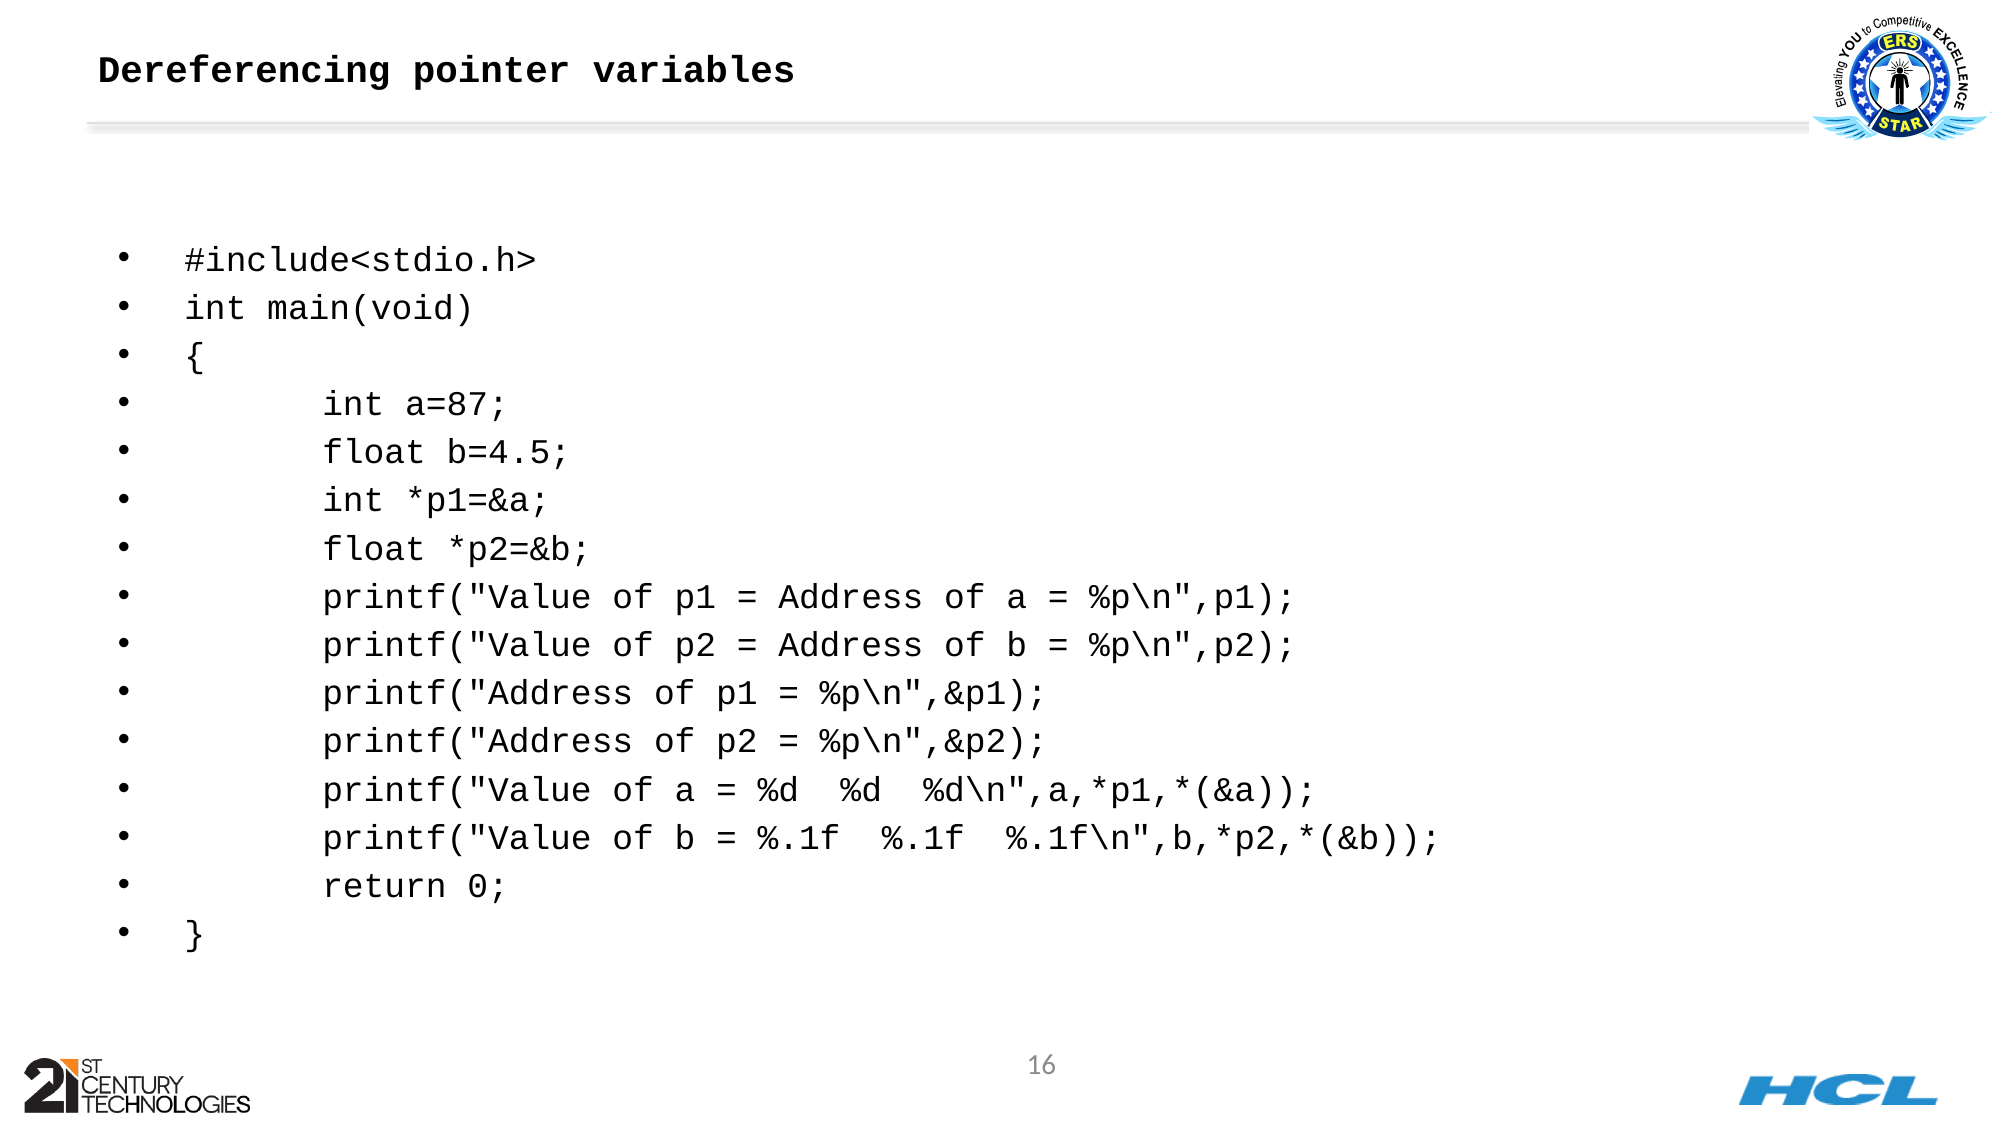

# Dereferencing pointer variables
#include<stdio.h>
int main(void)
{
	int a=87;
	float b=4.5;
	int *p1=&a;
	float *p2=&b;
	printf("Value of p1 = Address of a = %p\n",p1);
	printf("Value of p2 = Address of b = %p\n",p2);
	printf("Address of p1 = %p\n",&p1);
	printf("Address of p2 = %p\n",&p2);
	printf("Value of a = %d  %d  %d\n",a,*p1,*(&a));
	printf("Value of b = %.1f  %.1f  %.1f\n",b,*p2,*(&b));
	return 0;
}

16